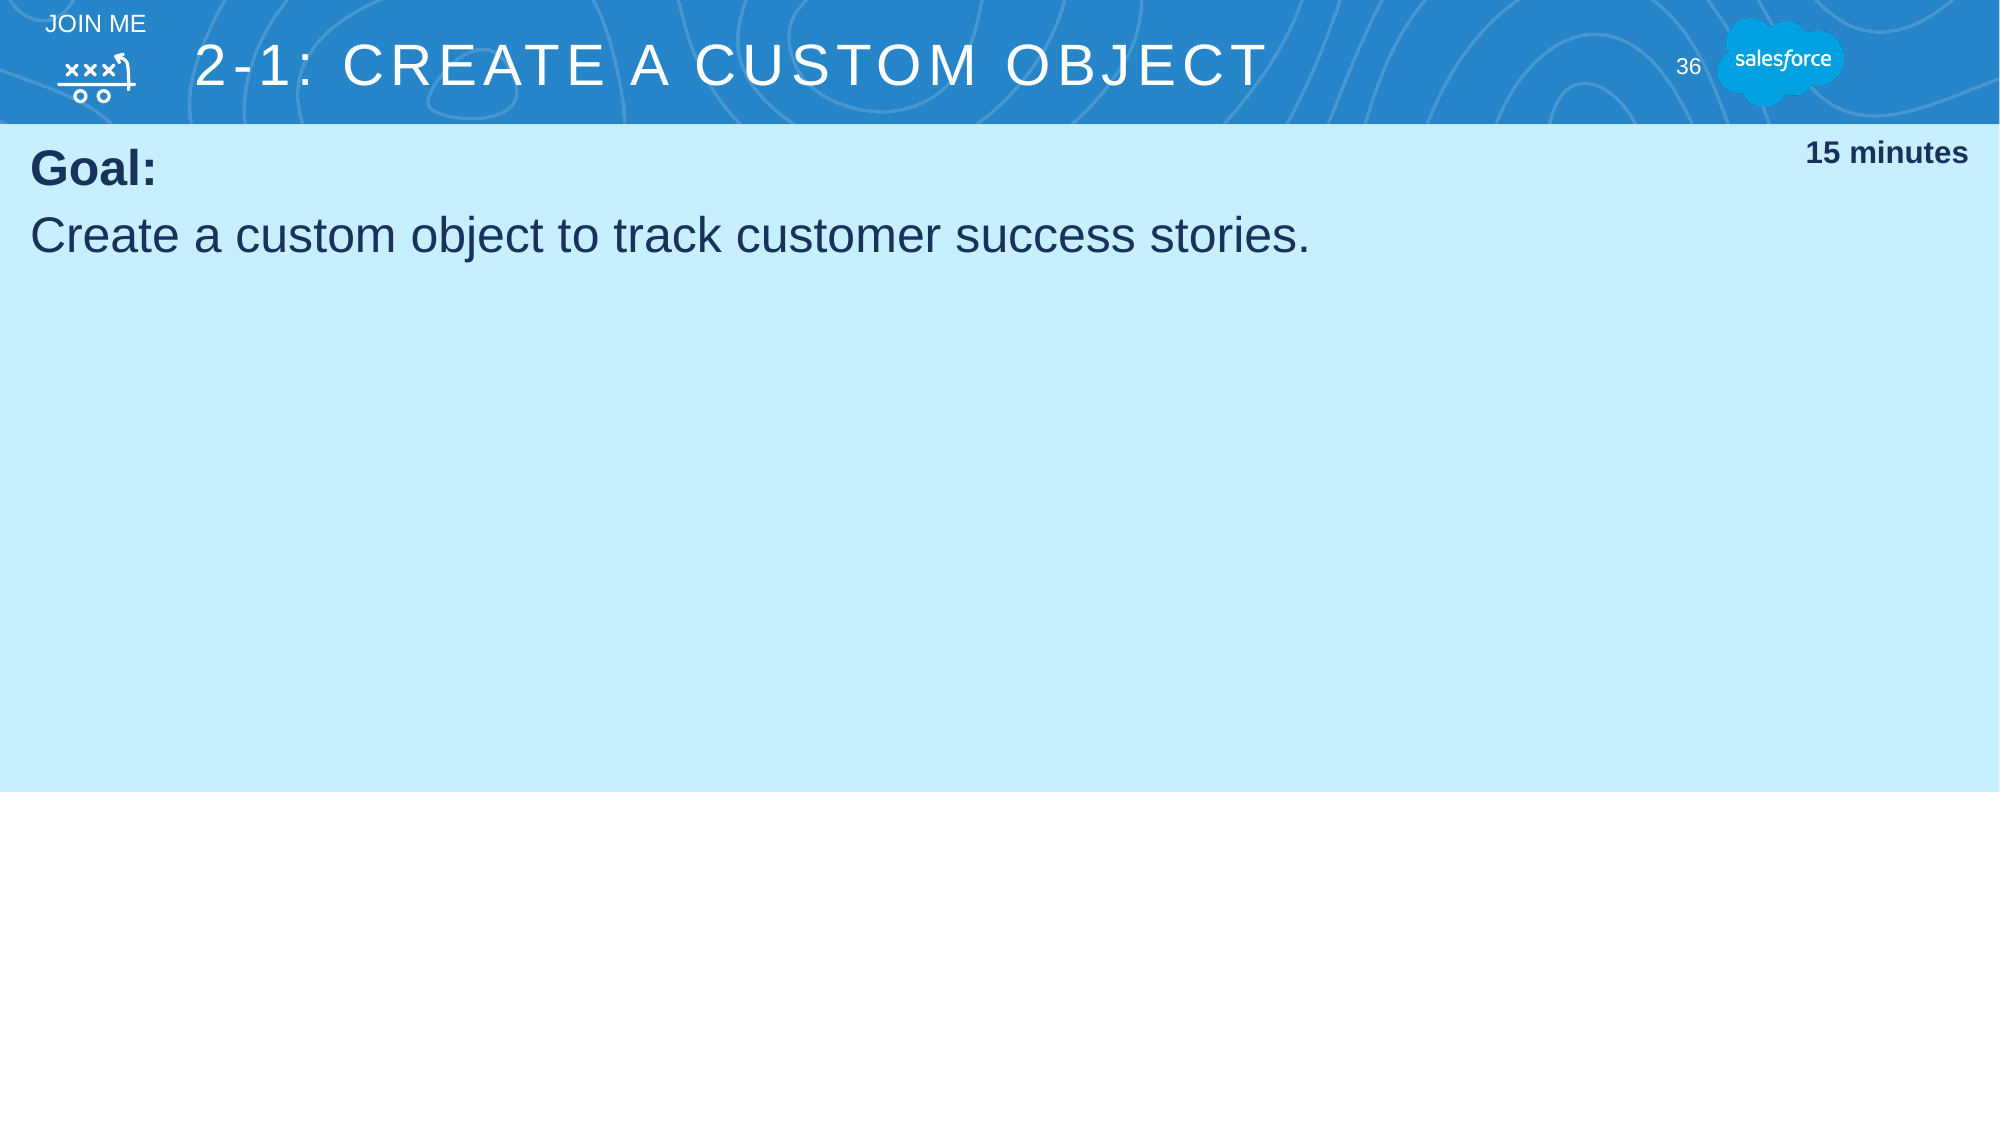

# 2-1: Create a Custom Object
Join Me
36
Goal:
Create a custom object to track customer success stories.
15 minutes
Tasks:
View the Account and Contact standard objects in Schema Builder.
Create a custom object from Schema Builder.
View the object detail page in the Setup menu.
Edit the object permissions on the Sales User and Marketing User profiles.
View the organization-wide default setting for the new object.